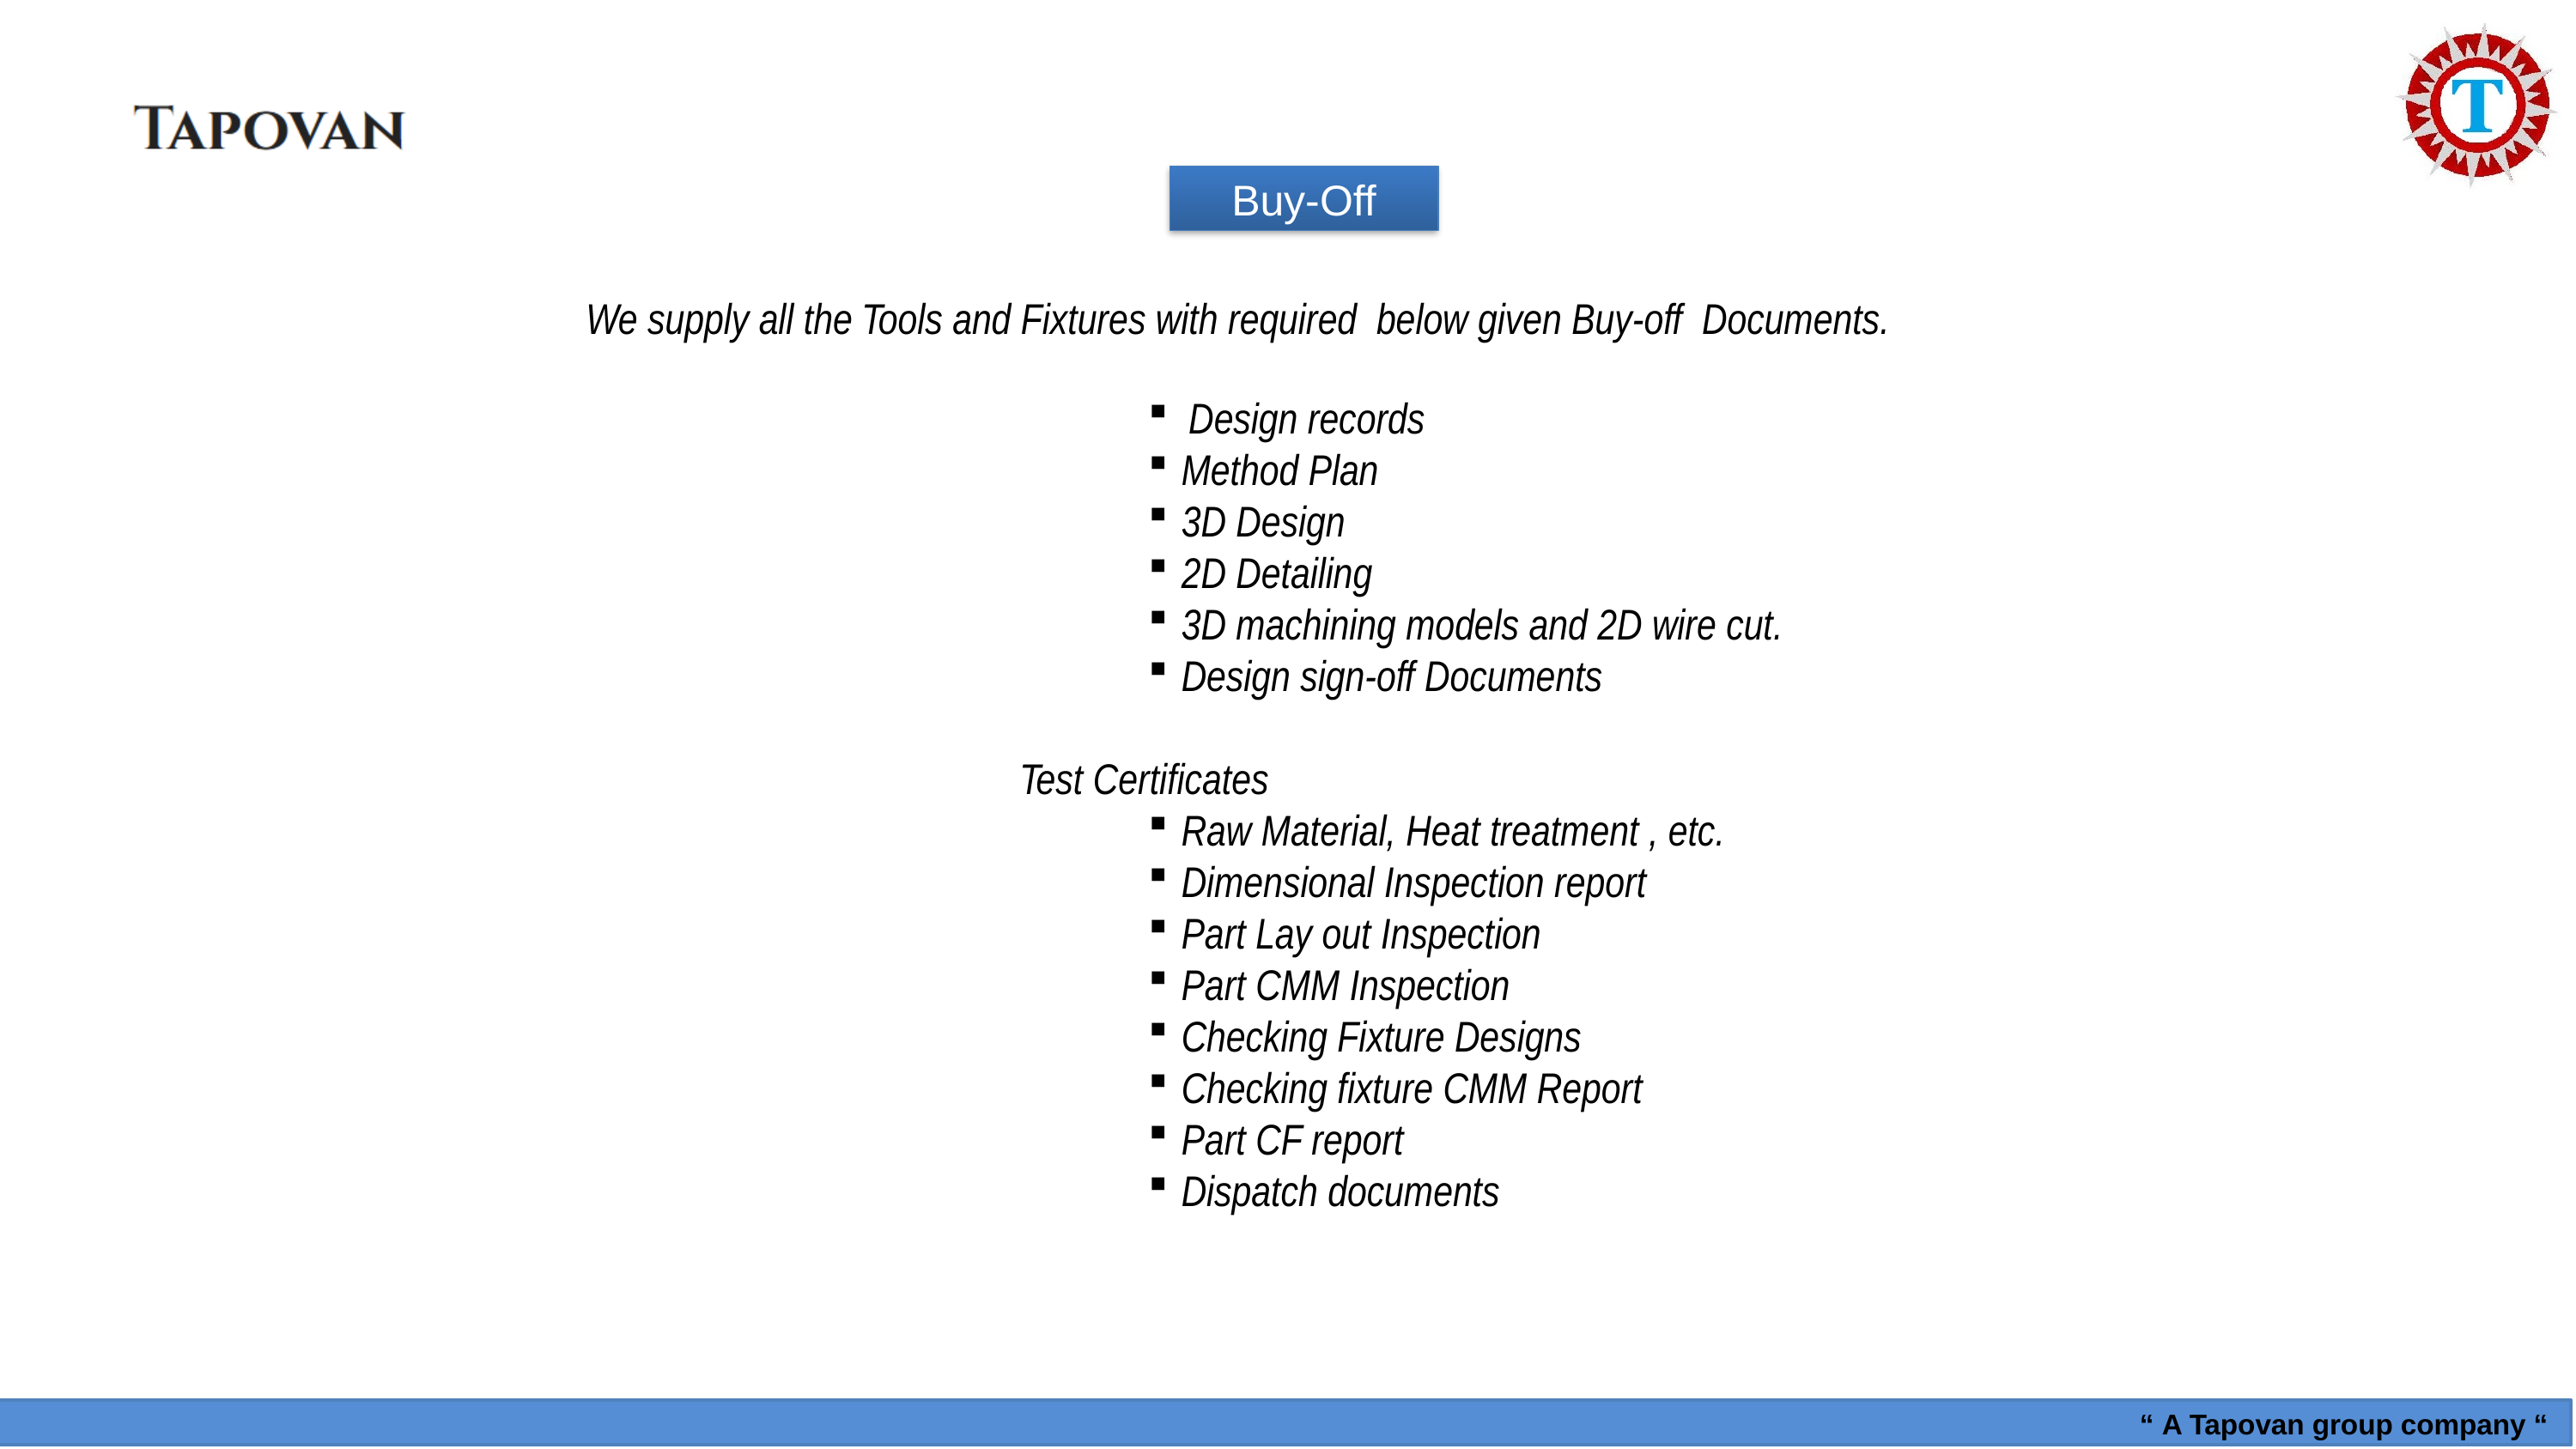

Buy-Off
We supply all the Tools and Fixtures with required  below given Buy-off  Documents.
Design records
Method Plan
3D Design
2D Detailing
3D machining models and 2D wire cut.
Design sign-off Documents

Test Certificates
Raw Material, Heat treatment , etc.
Dimensional Inspection report
Part Lay out Inspection
Part CMM Inspection
Checking Fixture Designs
Checking fixture CMM Report
Part CF report
Dispatch documents